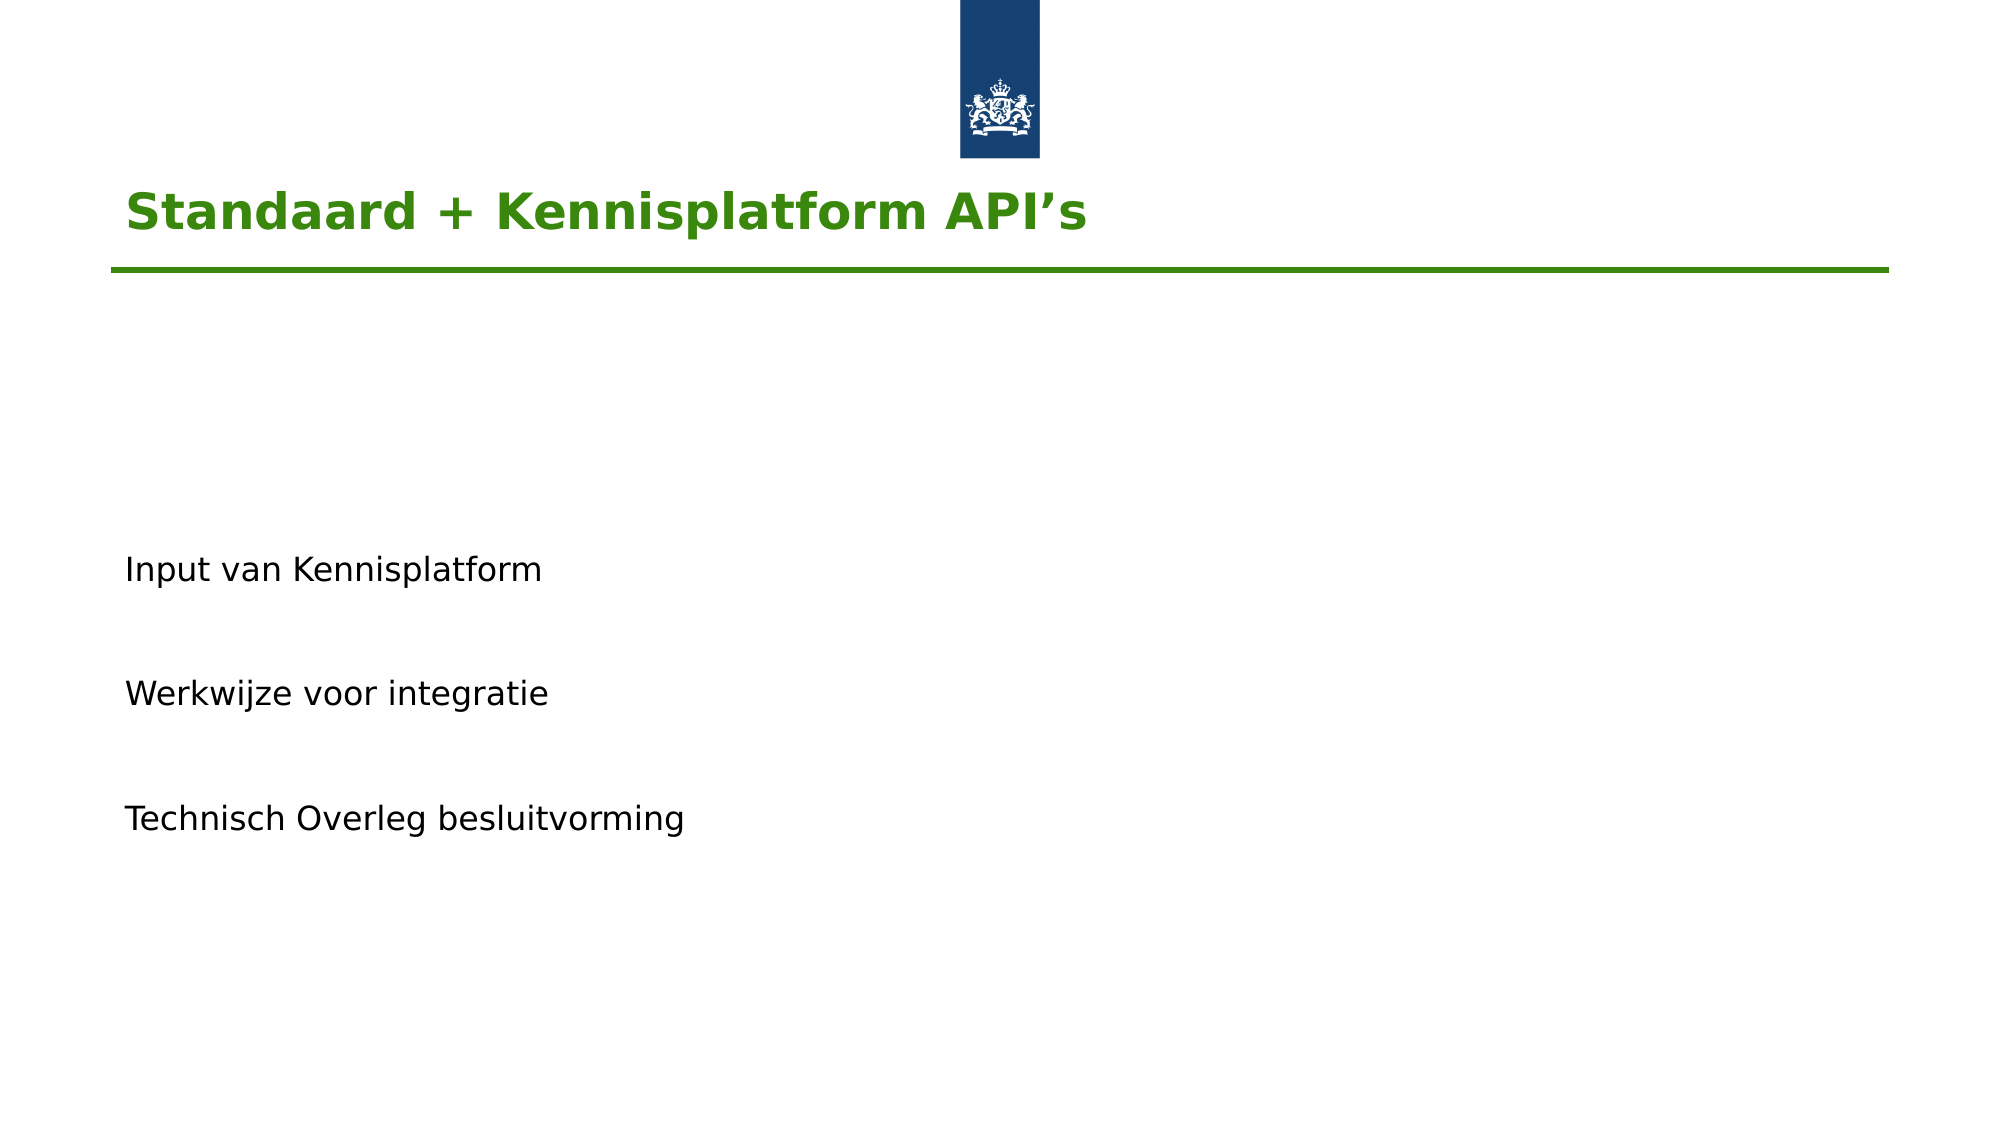

# Standaard + Kennisplatform API’s
Input van Kennisplatform
Werkwijze voor integratie
Technisch Overleg besluitvorming